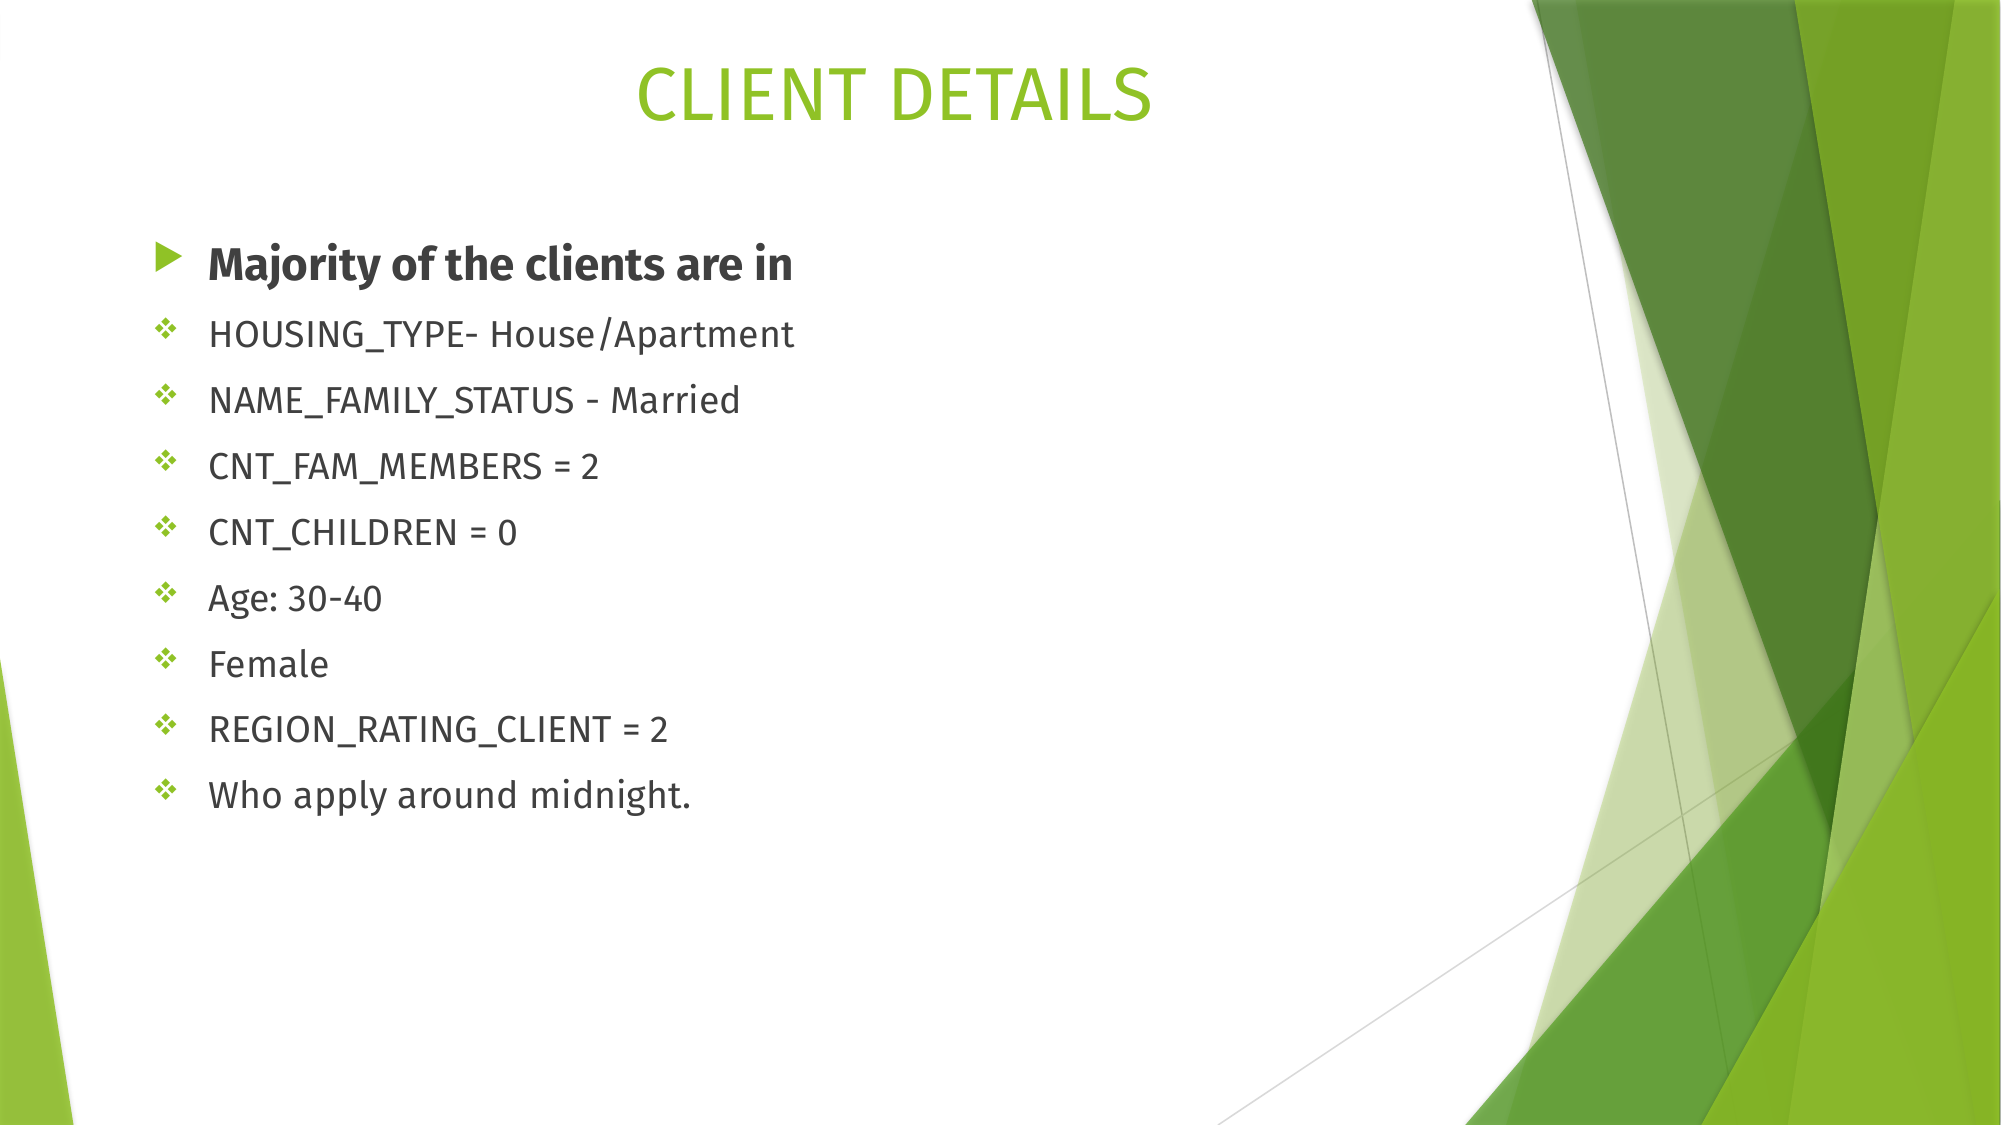

# CLIENT DETAILS

Majority of the clients are in
HOUSING_TYPE- House/Apartment
NAME_FAMILY_STATUS - Married
CNT_FAM_MEMBERS = 2
CNT_CHILDREN = 0
Age: 30-40
Female
REGION_RATING_CLIENT = 2
Who apply around midnight.